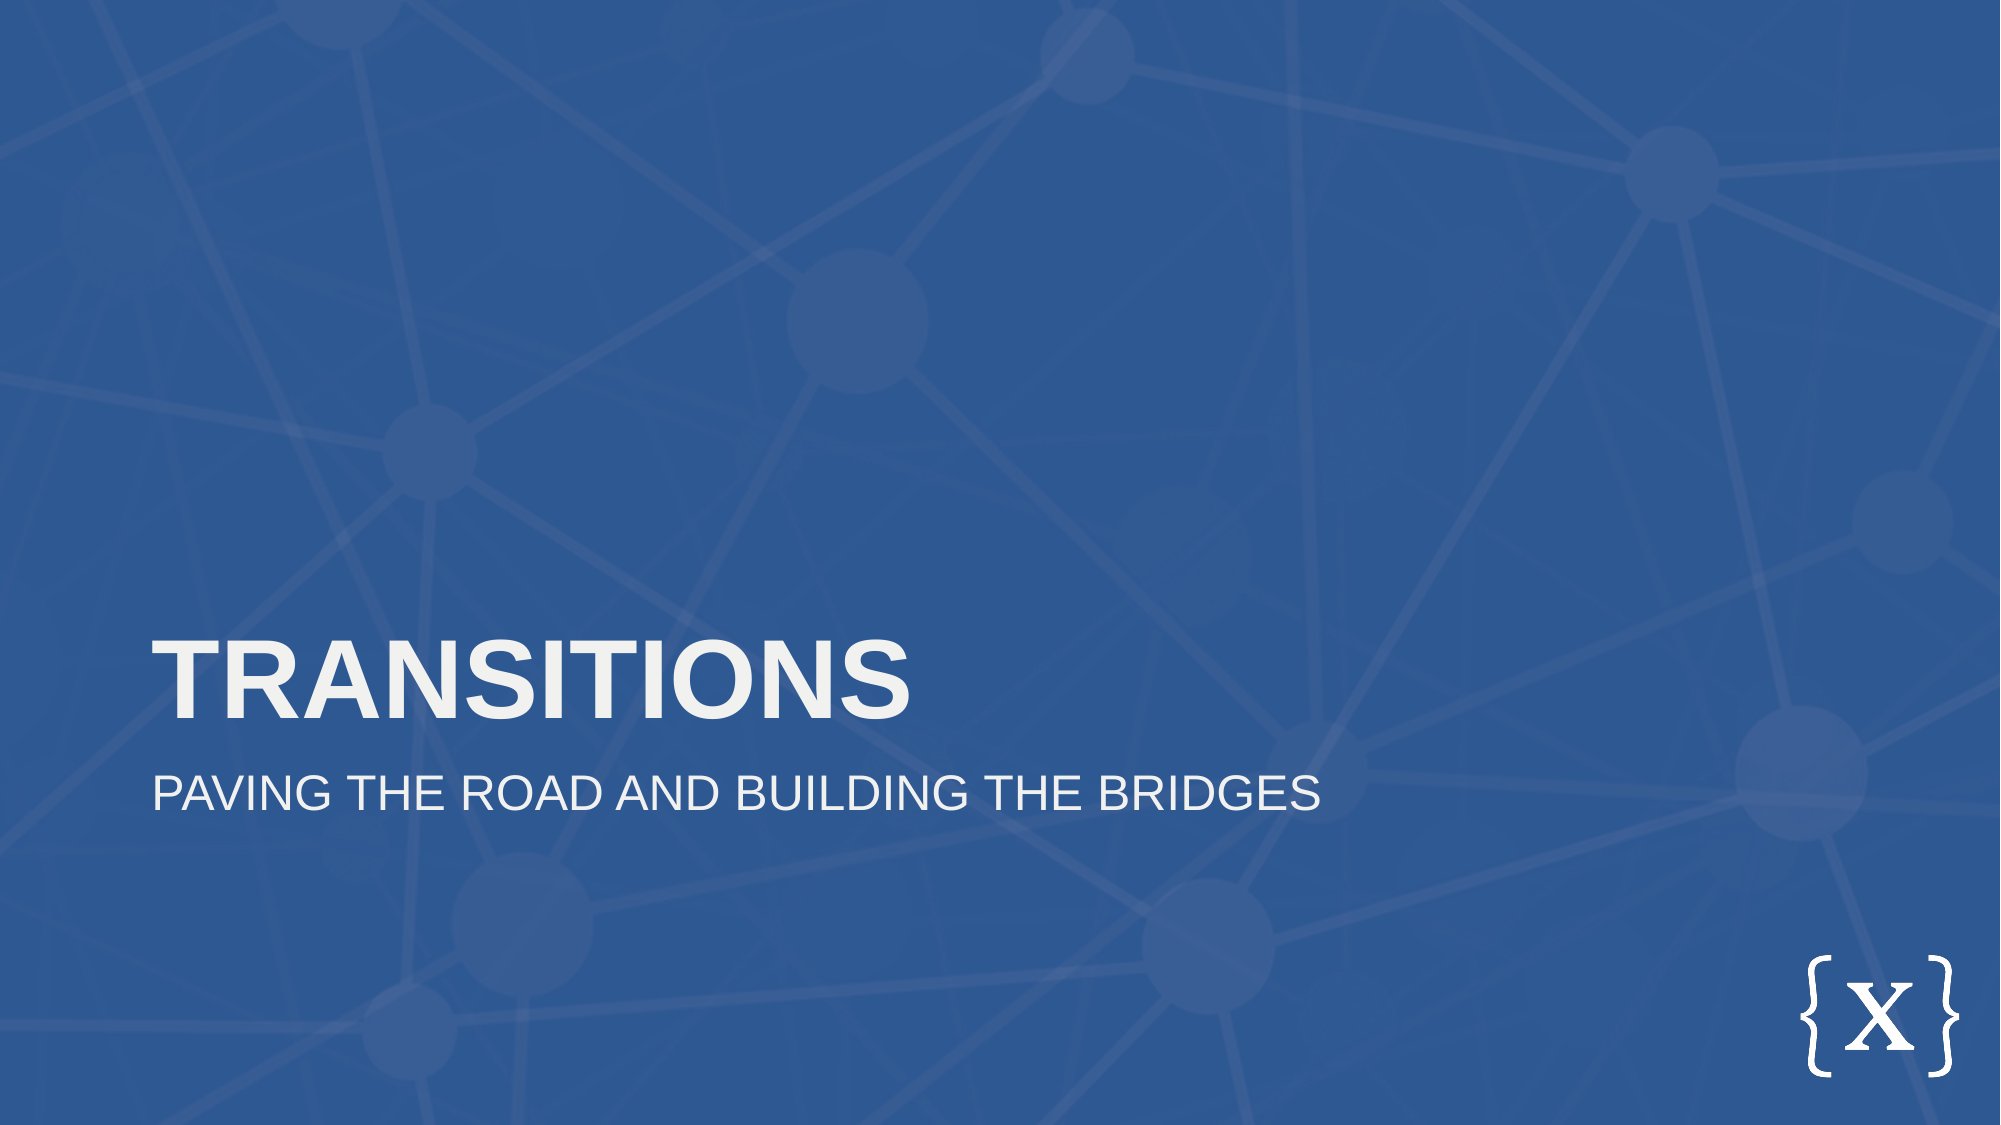

# TRANSITIONS
PAVING THE ROAD AND BUILDING THE BRIDGES